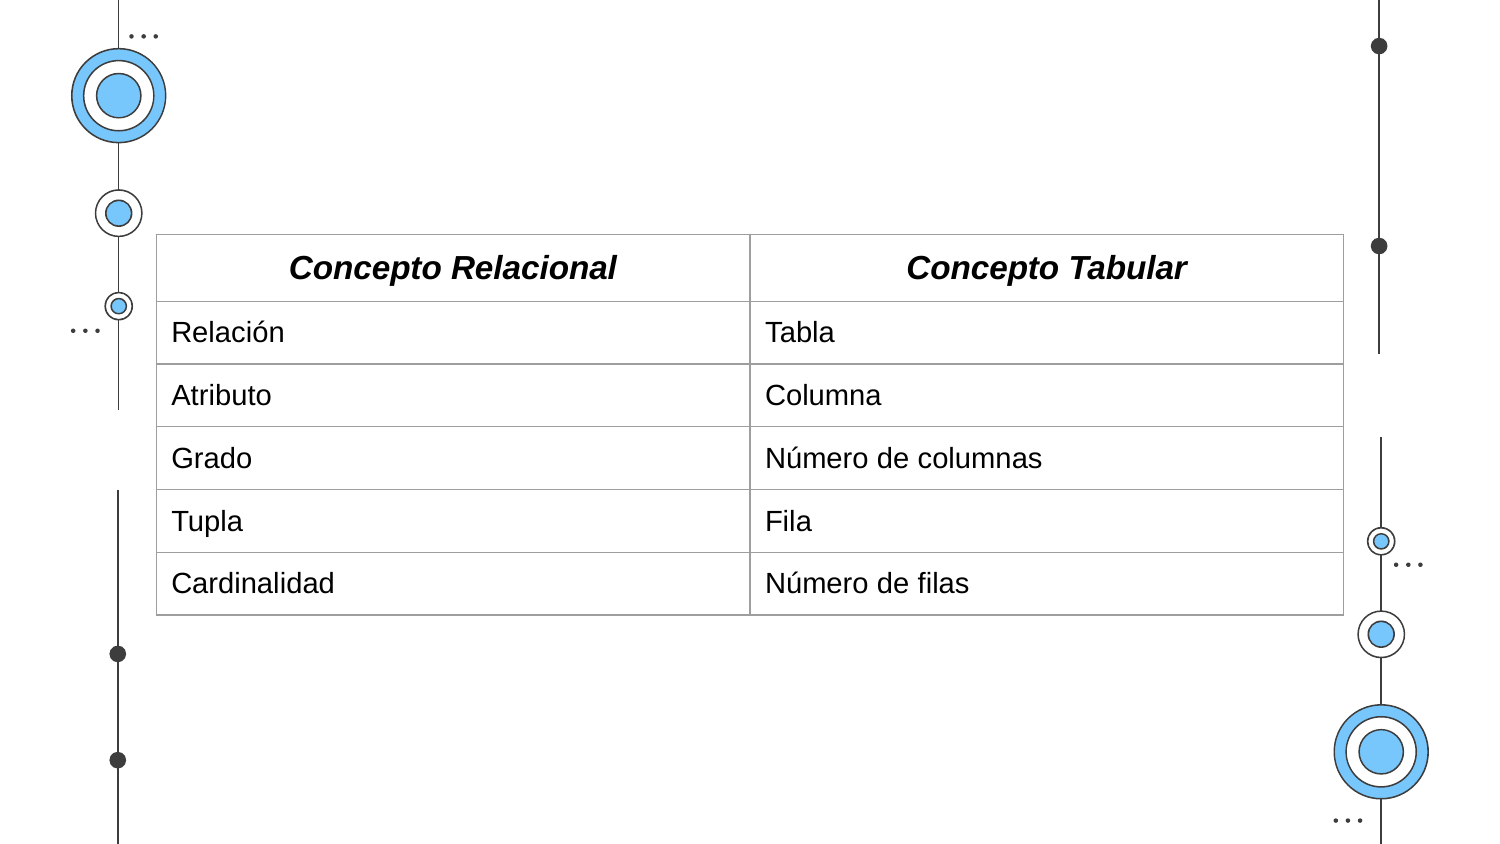

| Concepto Relacional | Concepto Tabular |
| --- | --- |
| Relación | Tabla |
| Atributo | Columna |
| Grado | Número de columnas |
| Tupla | Fila |
| Cardinalidad | Número de filas |
10%
45K